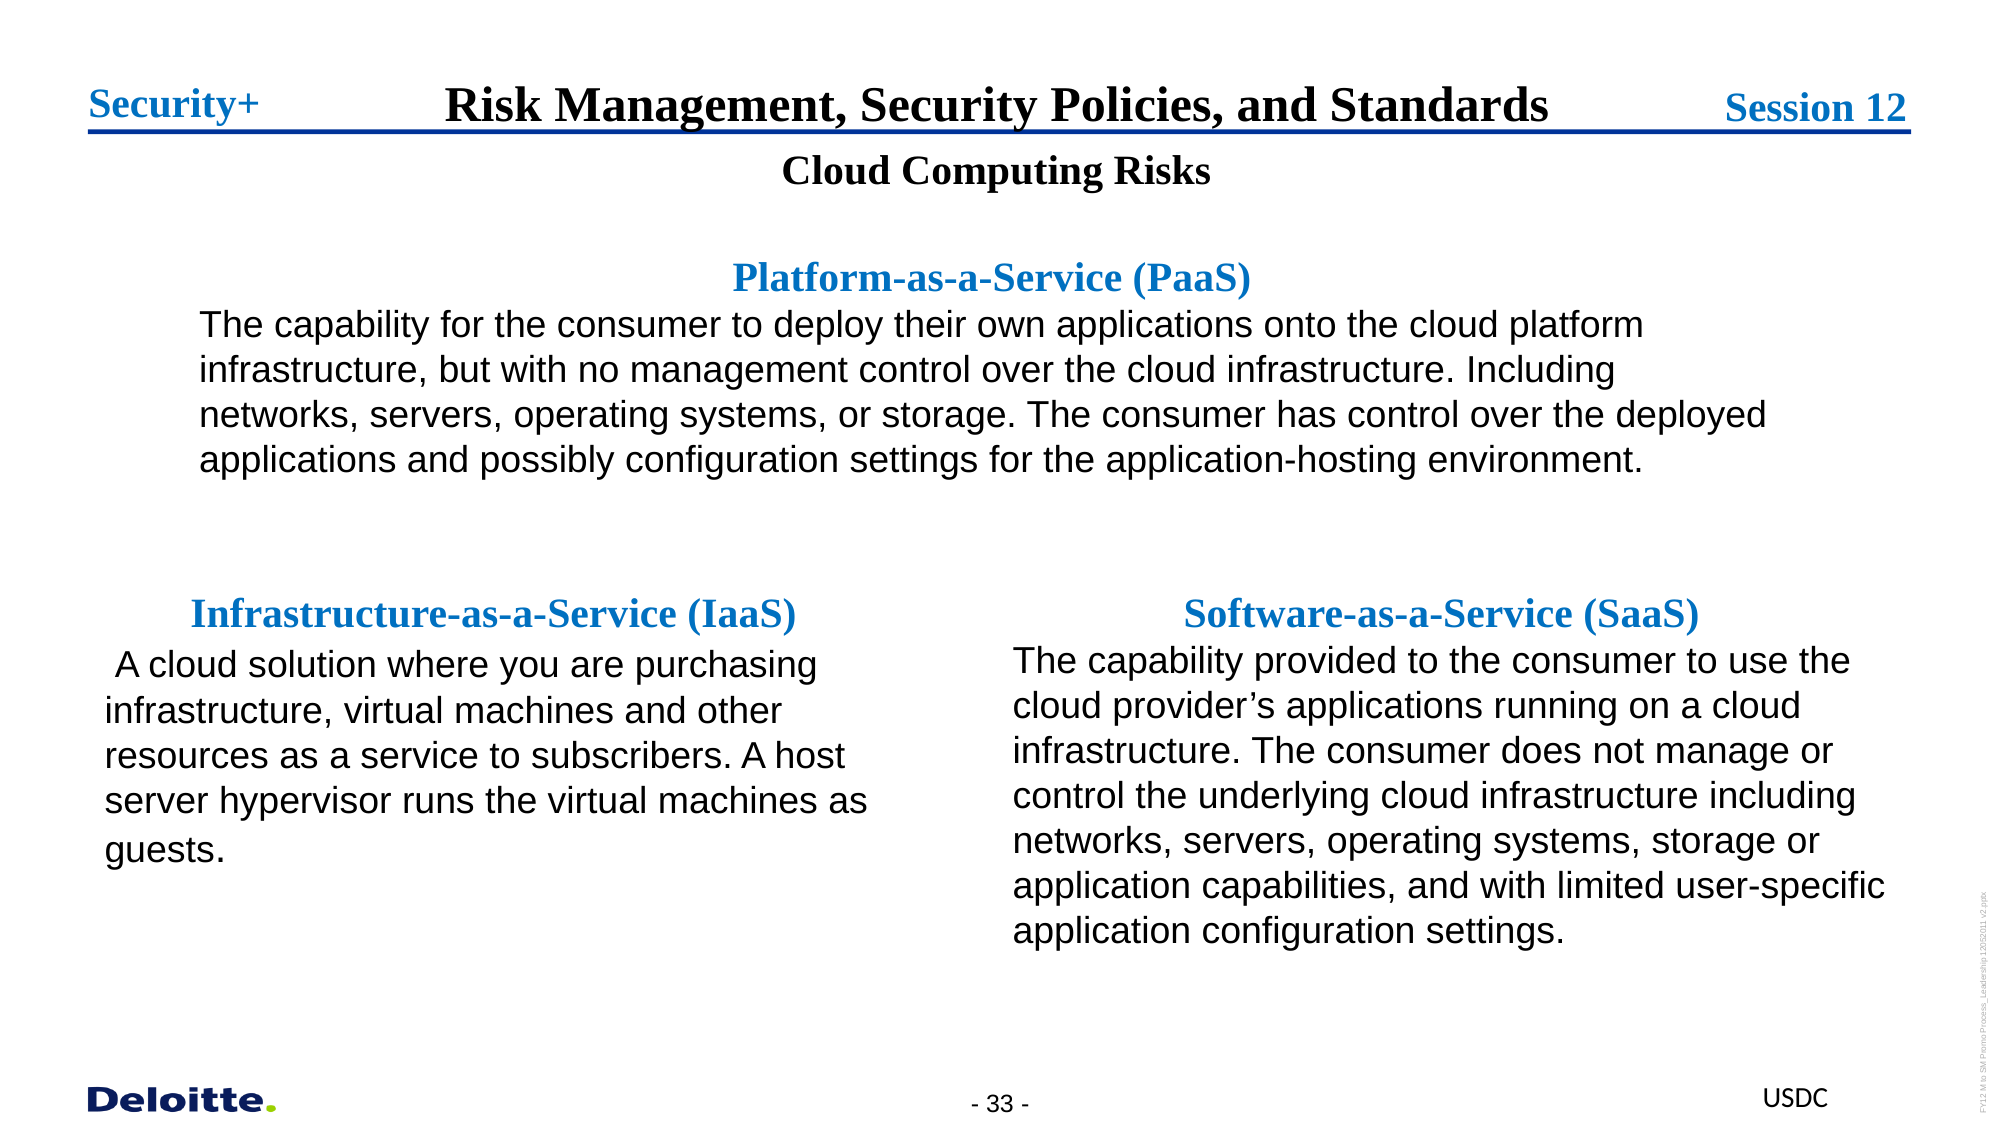

Risk Management, Security Policies, and Standards
Security+
Session 12
  Cloud Computing Risks
Platform-as-a-Service (PaaS)
The capability for the consumer to deploy their own applications onto the cloud platform infrastructure, but with no management control over the cloud infrastructure. Including networks, servers, operating systems, or storage. The consumer has control over the deployed applications and possibly configuration settings for the application-hosting environment.
Infrastructure-as-a-Service (IaaS)
 A cloud solution where you are purchasing infrastructure, virtual machines and other resources as a service to subscribers. A host server hypervisor runs the virtual machines as guests.
Software-as-a-Service (SaaS)
The capability provided to the consumer to use the cloud provider’s applications running on a cloud infrastructure. The consumer does not manage or control the underlying cloud infrastructure including networks, servers, operating systems, storage or application capabilities, and with limited user-specific application configuration settings.